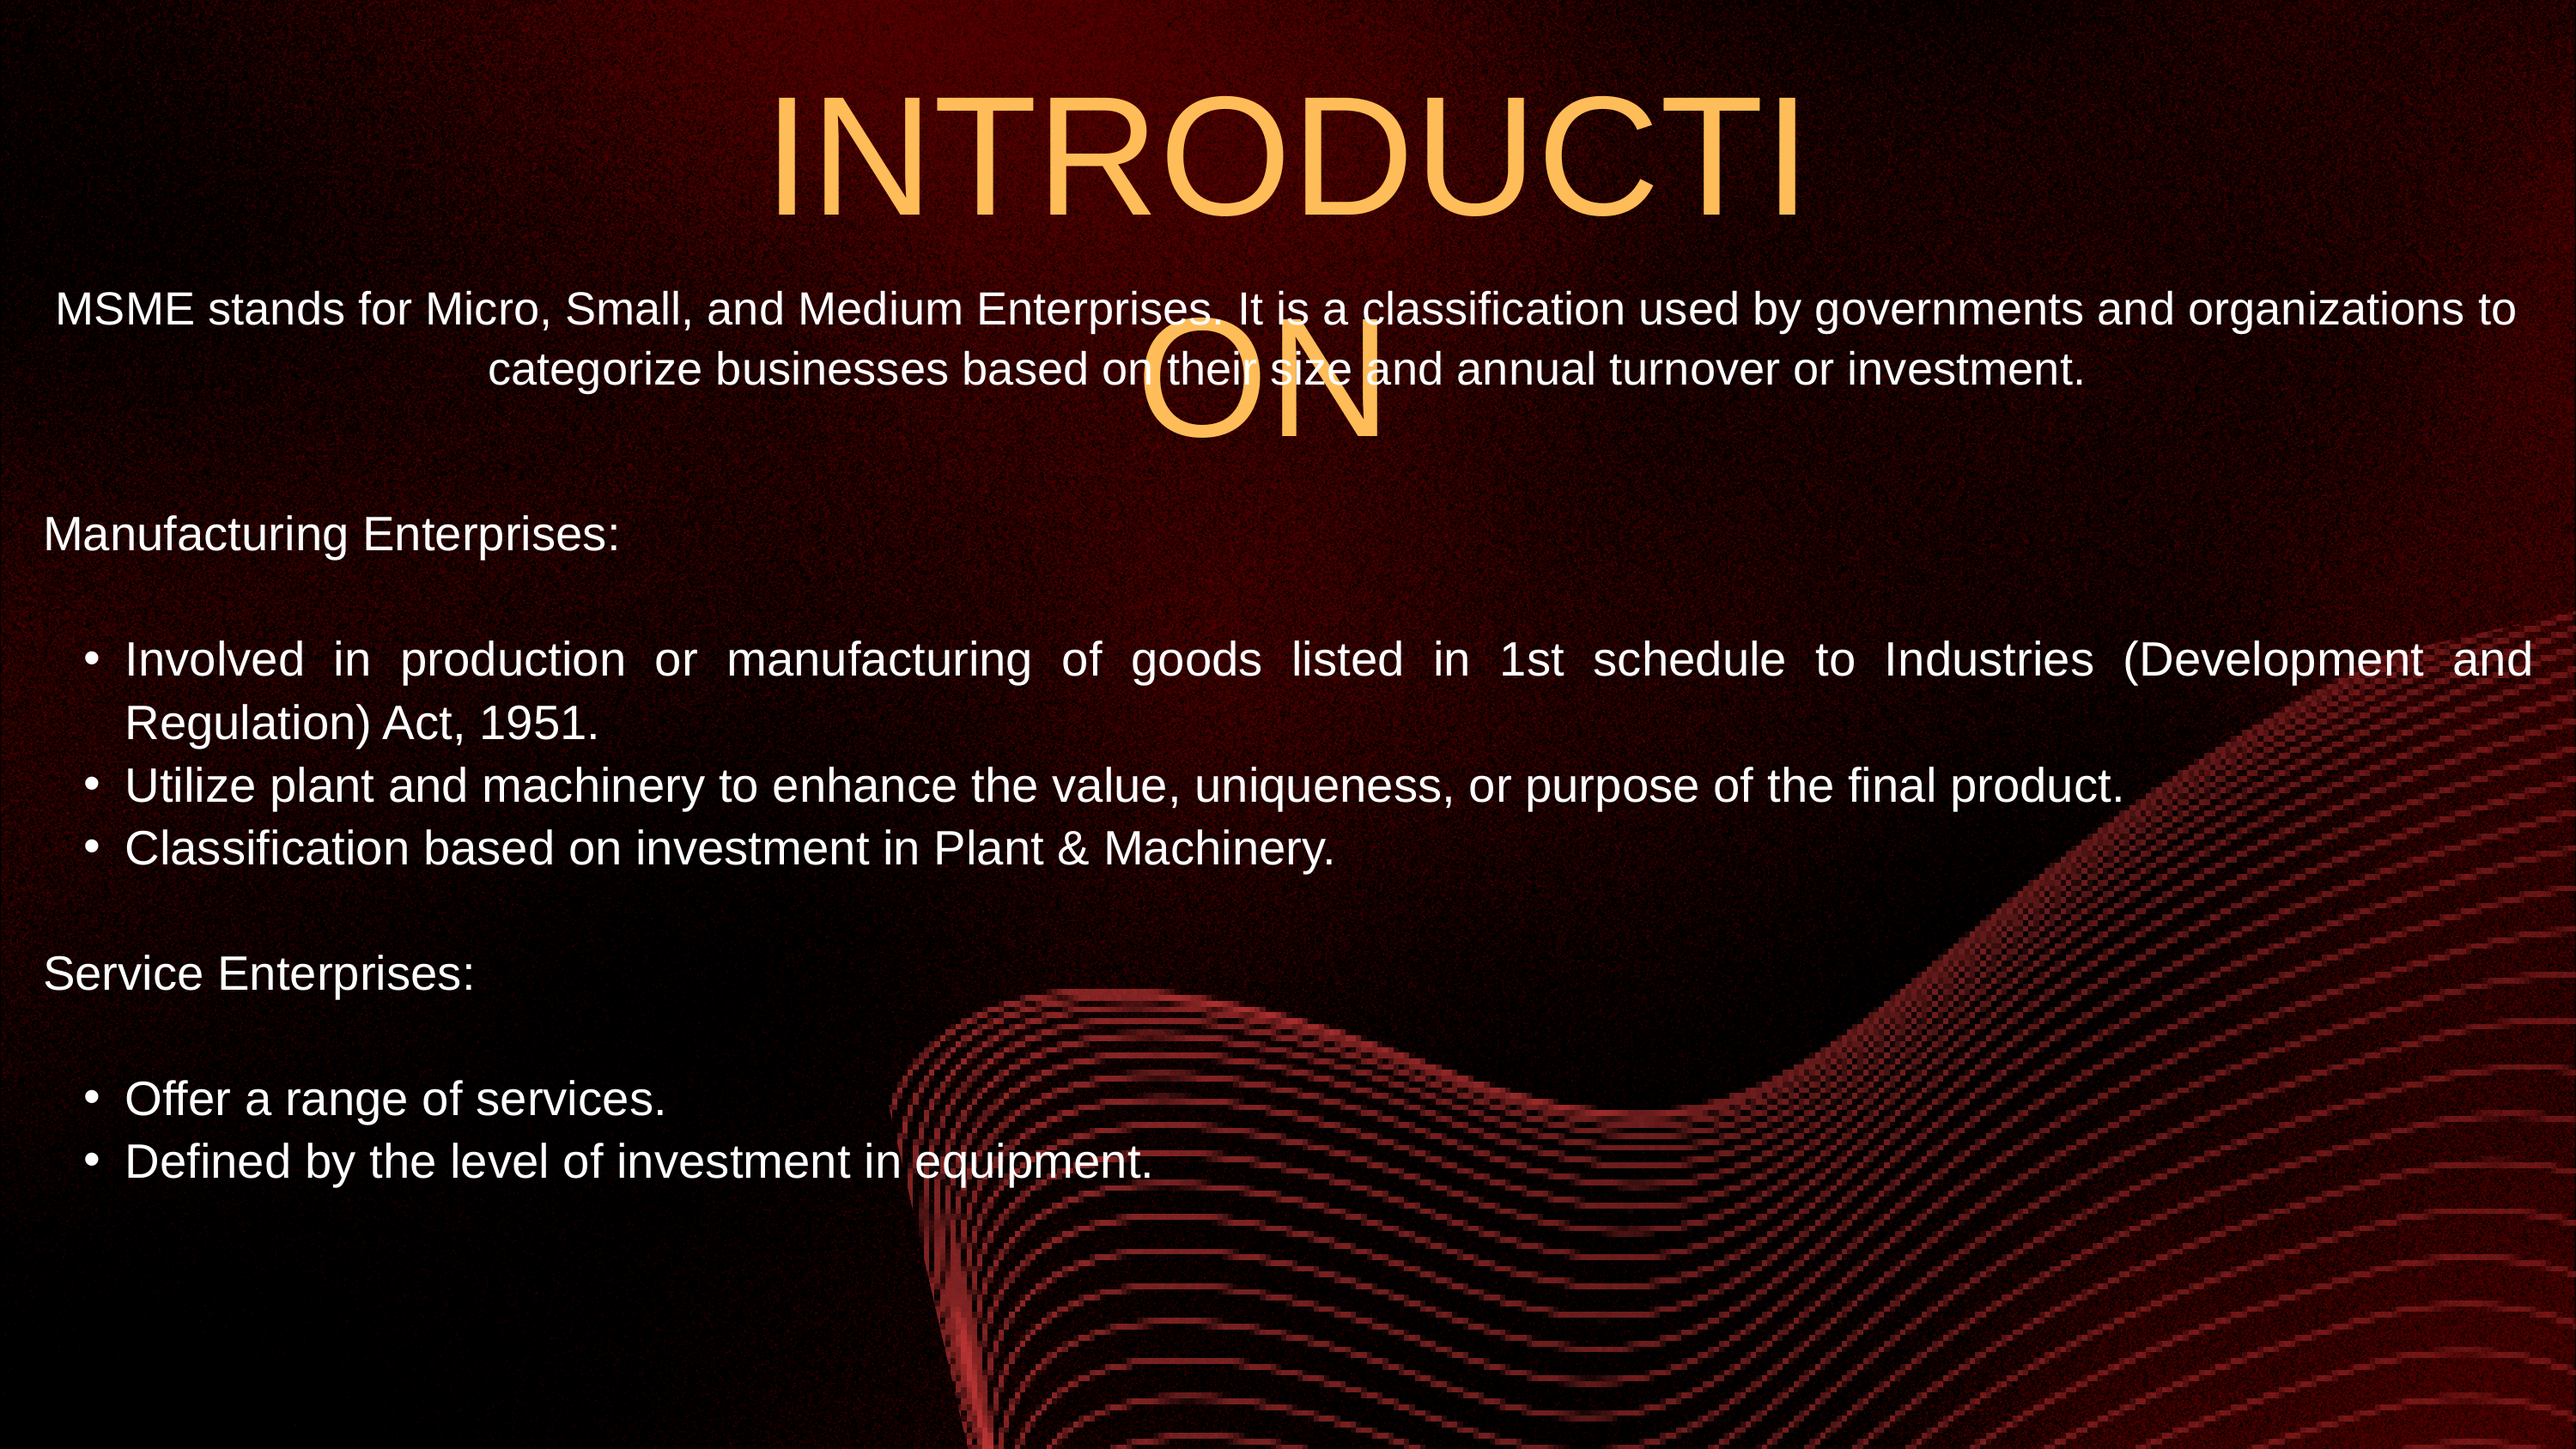

INTRODUCTION
MSME stands for Micro, Small, and Medium Enterprises. It is a classification used by governments and organizations to categorize businesses based on their size and annual turnover or investment.
Manufacturing Enterprises:

Involved in production or manufacturing of goods listed in 1st schedule to Industries (Development and Regulation) Act, 1951.
Utilize plant and machinery to enhance the value, uniqueness, or purpose of the final product.
Classification based on investment in Plant & Machinery.

Service Enterprises:

Offer a range of services.
Defined by the level of investment in equipment.